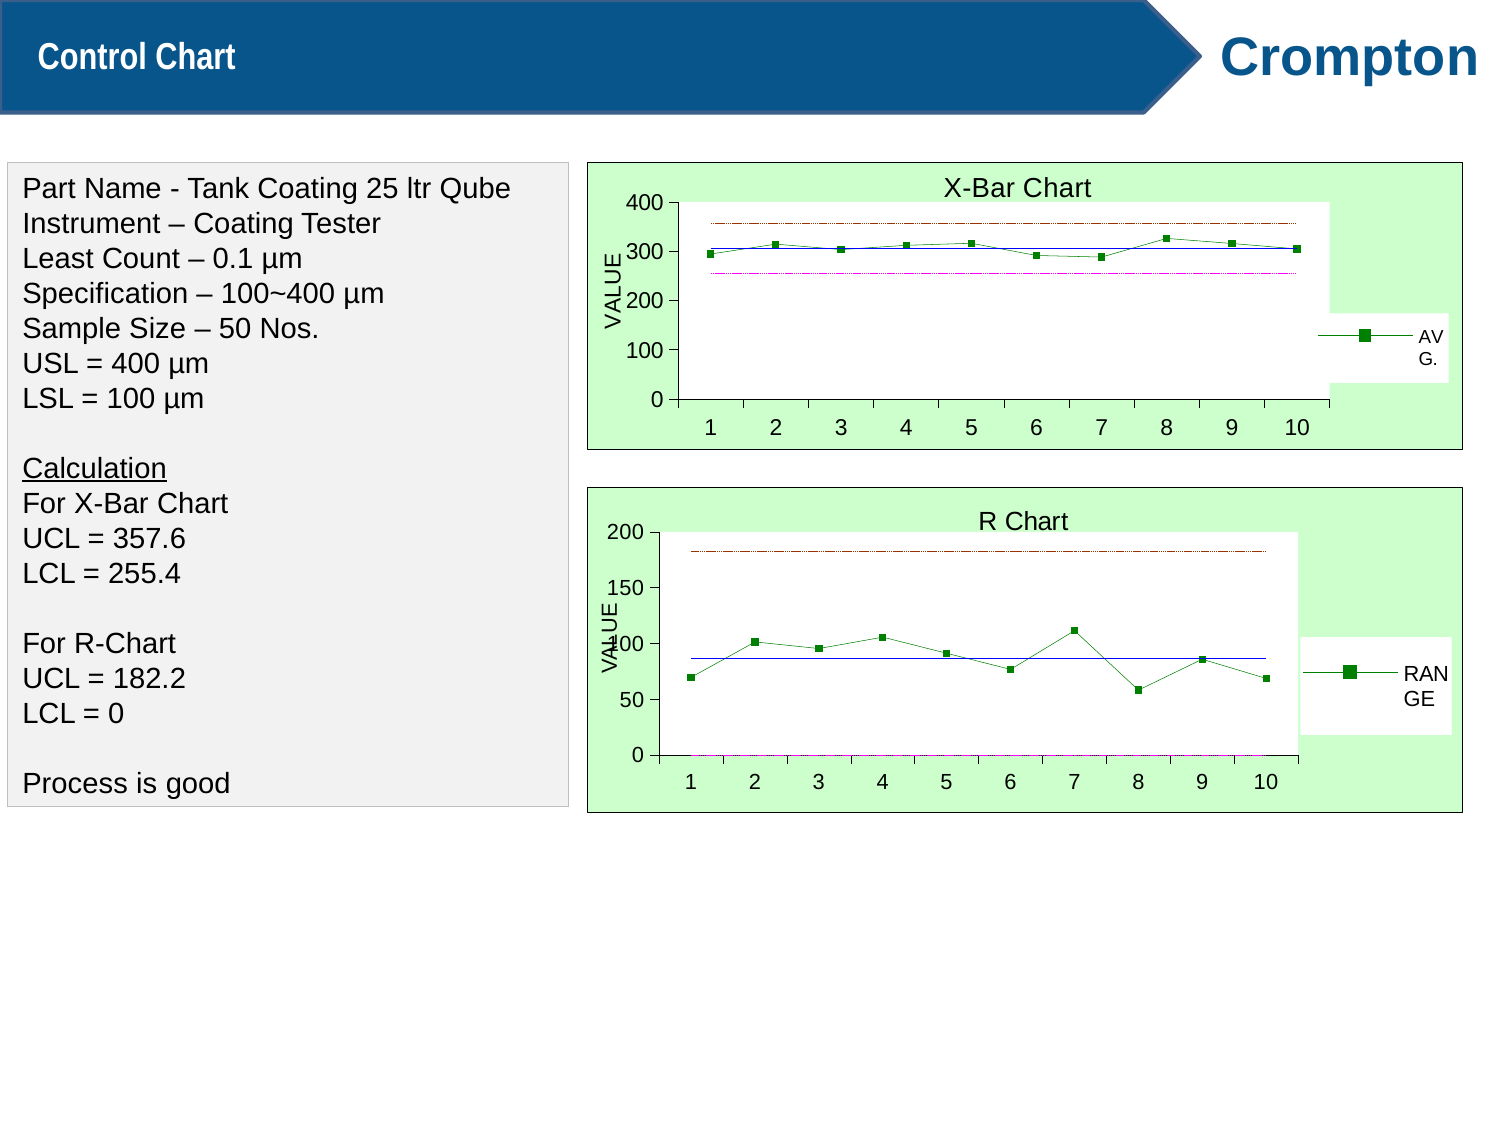

Control Chart
Part Name - Tank Coating 25 ltr Qube
Instrument – Coating Tester
Least Count – 0.1 µm
Specification – 100~400 µm
Sample Size – 50 Nos.
USL = 400 µm
LSL = 100 µm

Calculation
For X-Bar Chart
UCL = 357.6
LCL = 255.4

For R-Chart
UCL = 182.2
LCL = 0

Process is good

### Chart: X-Bar Chart

| Category | AVG. | U.C.L.  | L.C.L. | X-BAR  |
|---|---|---|---|---|

### Chart: R Chart

| Category | RANGE | U.C.L. | L.C.L. | R-BAR |
|---|---|---|---|---|